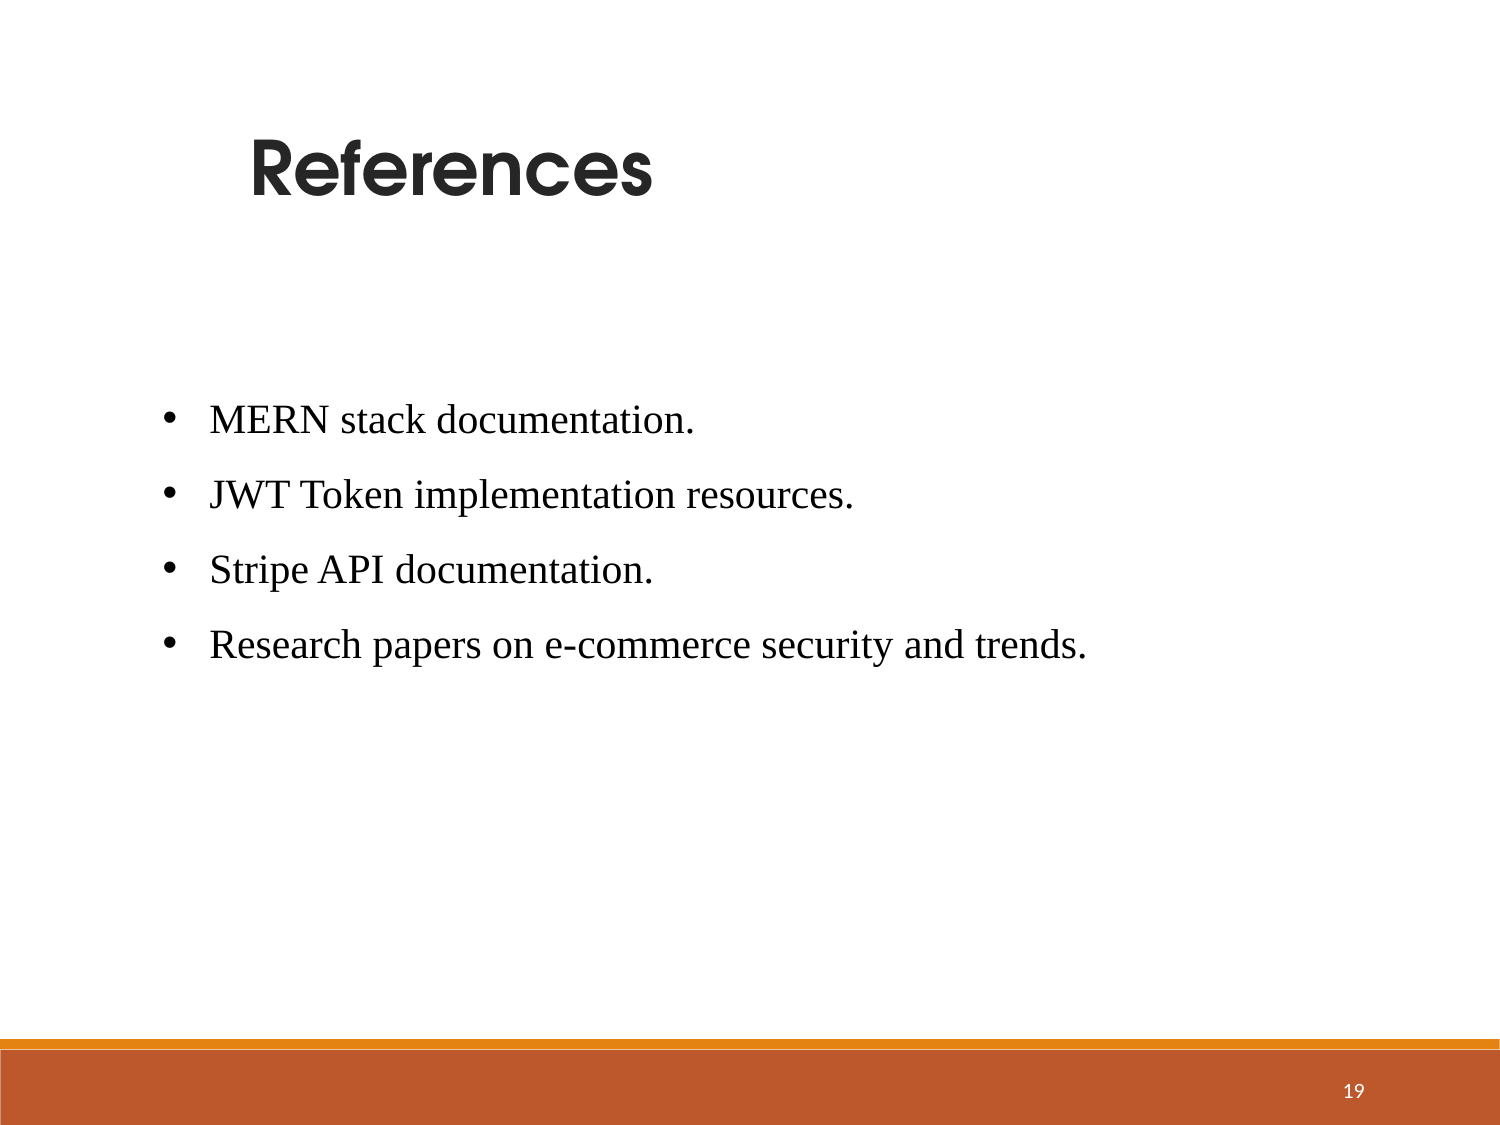

References

MERN stack documentation.
JWT Token implementation resources.
Stripe API documentation.
Research papers on e-commerce security and trends.
19